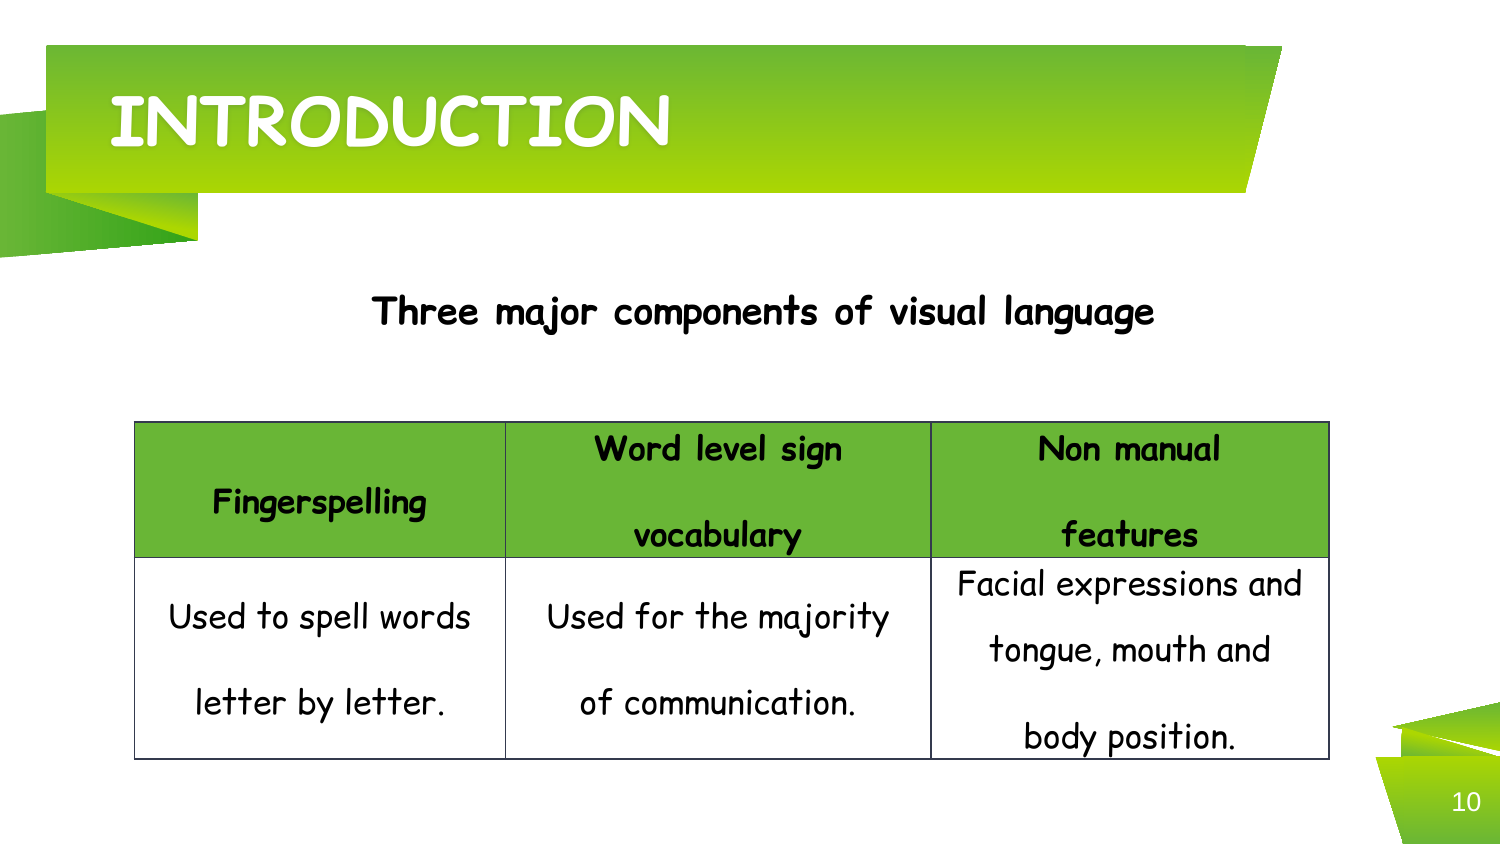

# INTRODUCTION
Three major components of visual language
| Fingerspelling | Word level sign vocabulary | Non manual features |
| --- | --- | --- |
| Used to spell words letter by letter. | Used for the majority of communication. | Facial expressions and tongue, mouth and body position. |
10